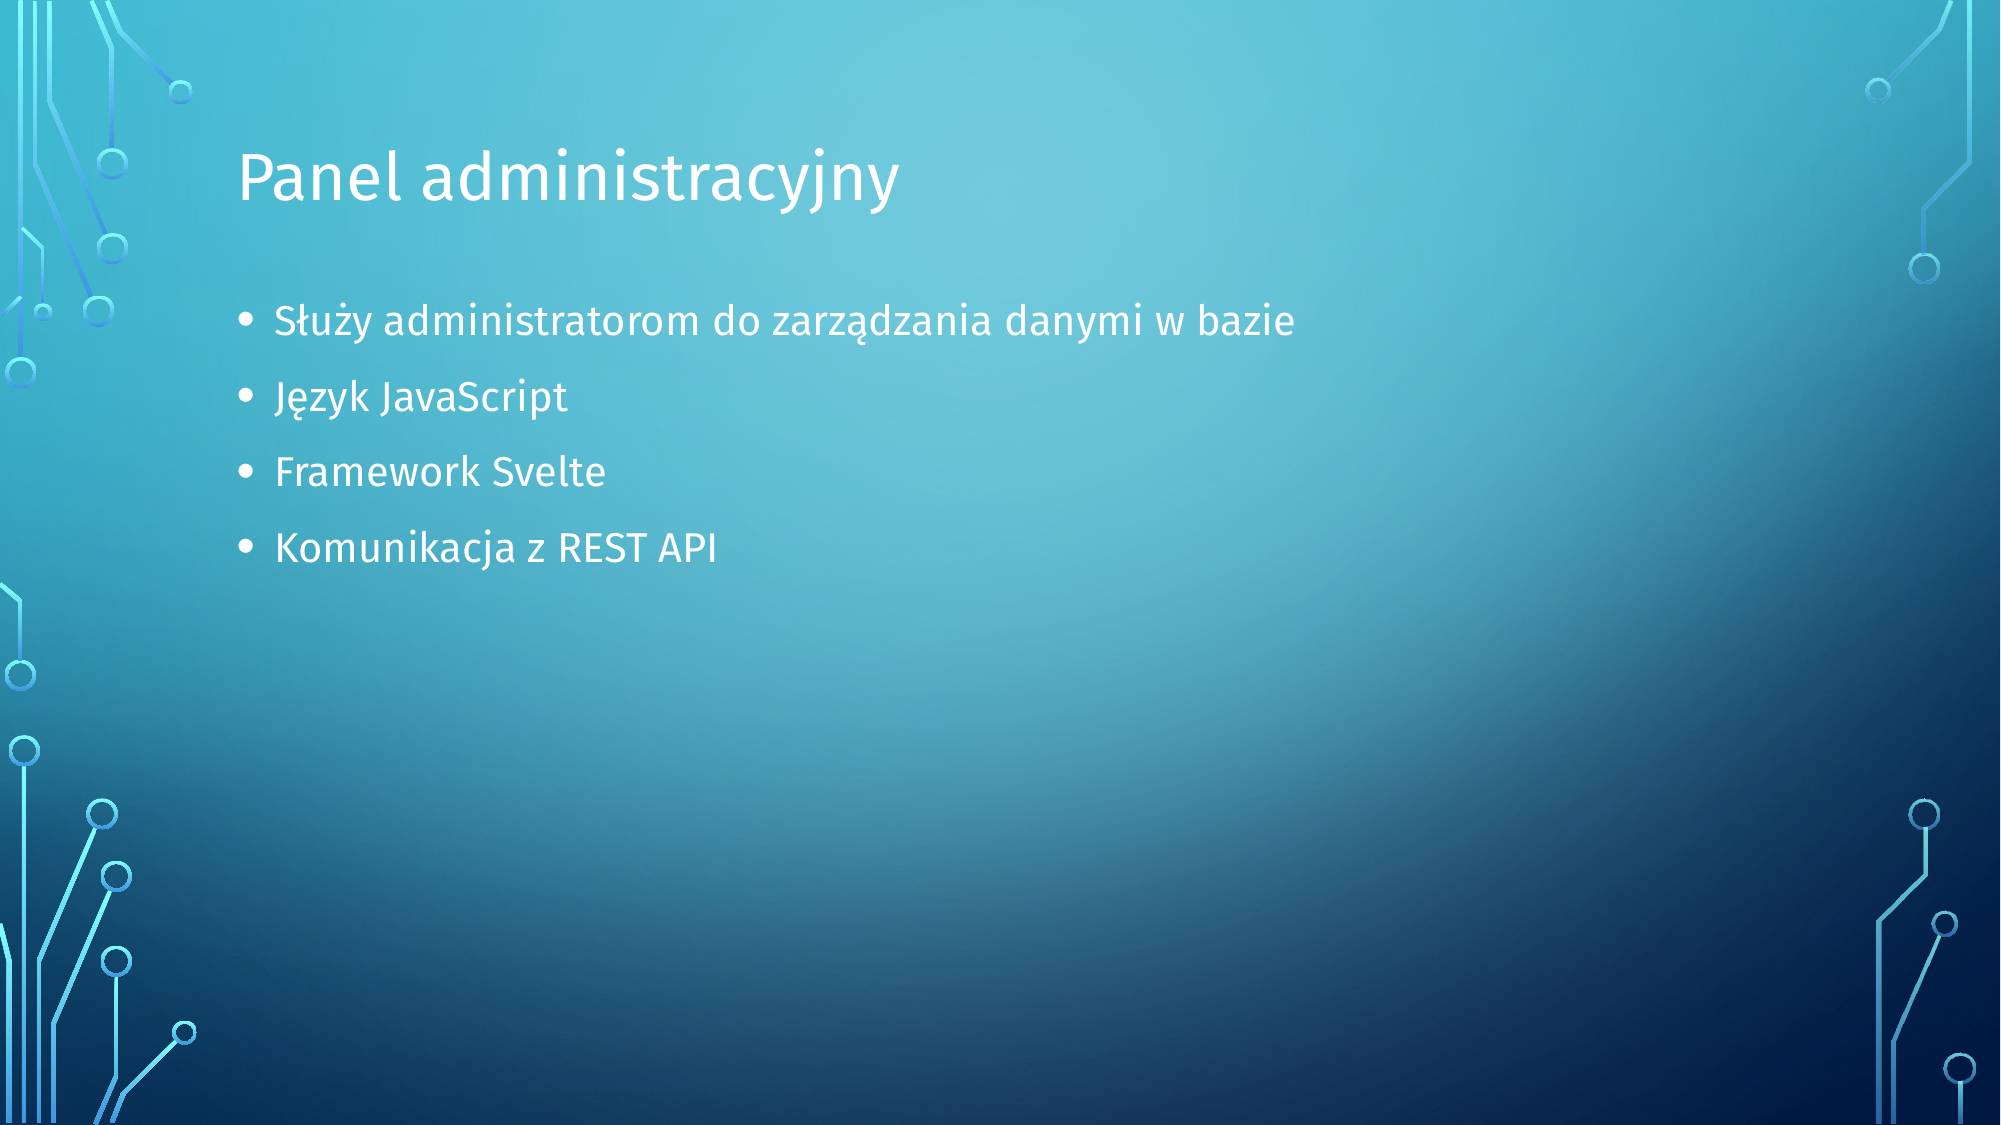

Panel administracyjny
Służy administratorom do zarządzania danymi w bazie
Język JavaScript
Framework Svelte
Komunikacja z REST API